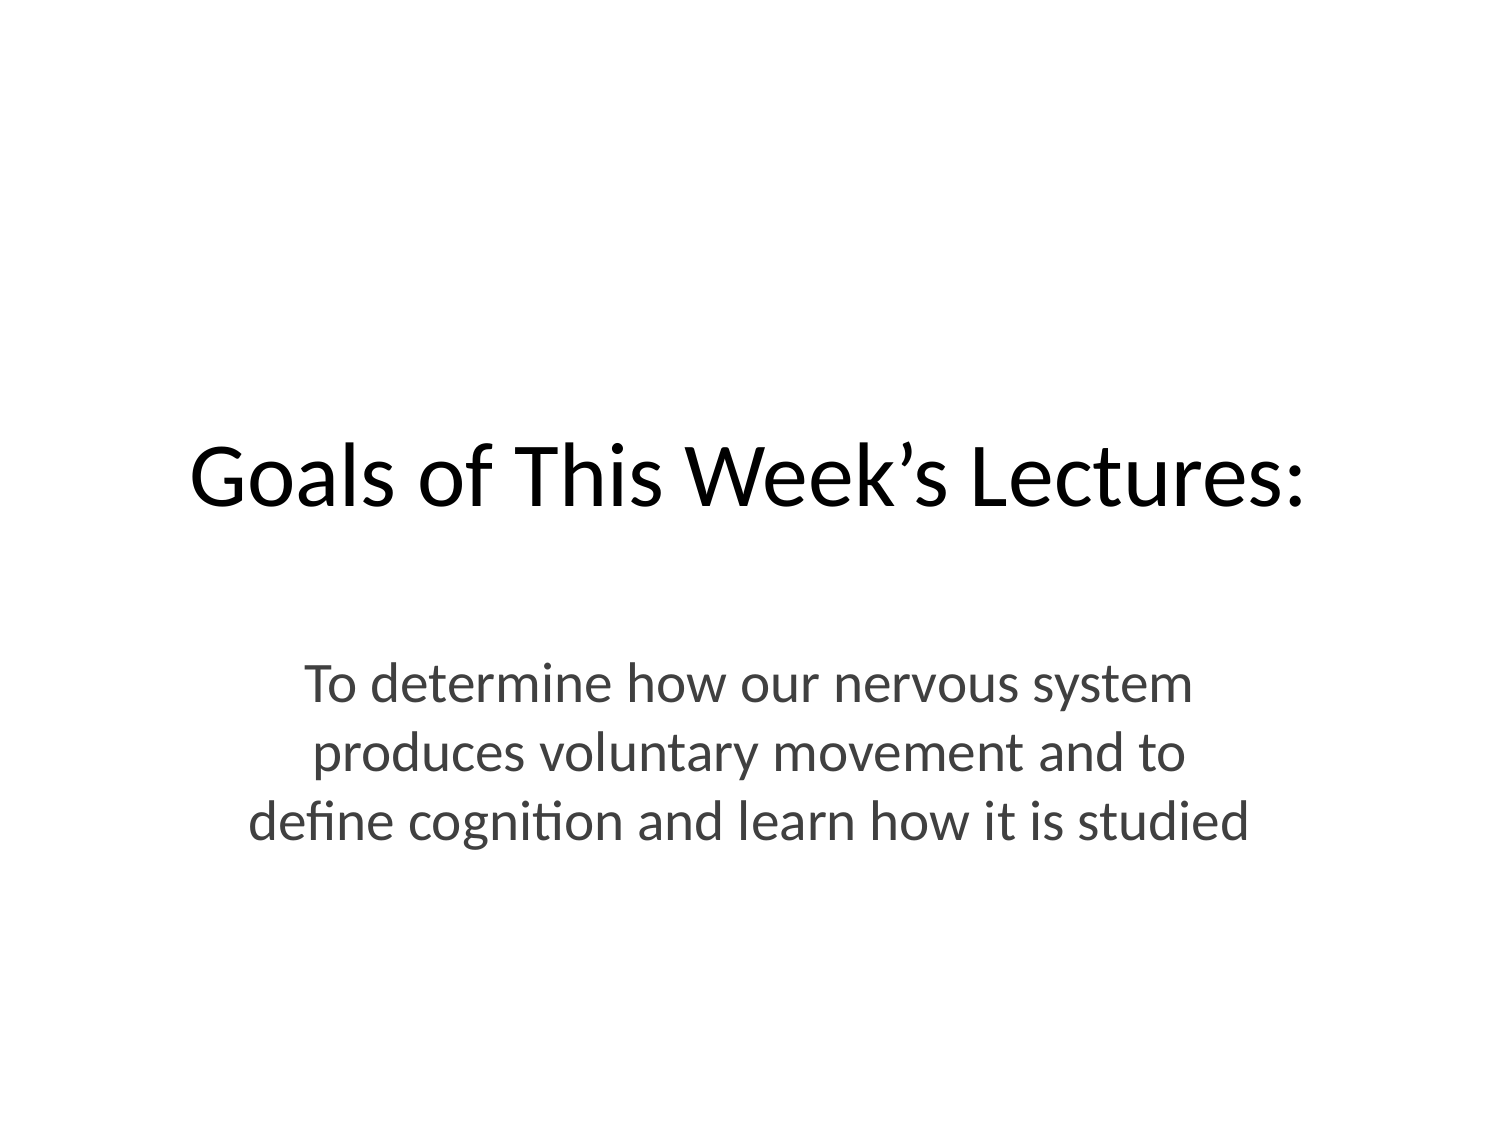

# Goals of This Week’s Lectures:
To determine how our nervous system produces voluntary movement and to define cognition and learn how it is studied